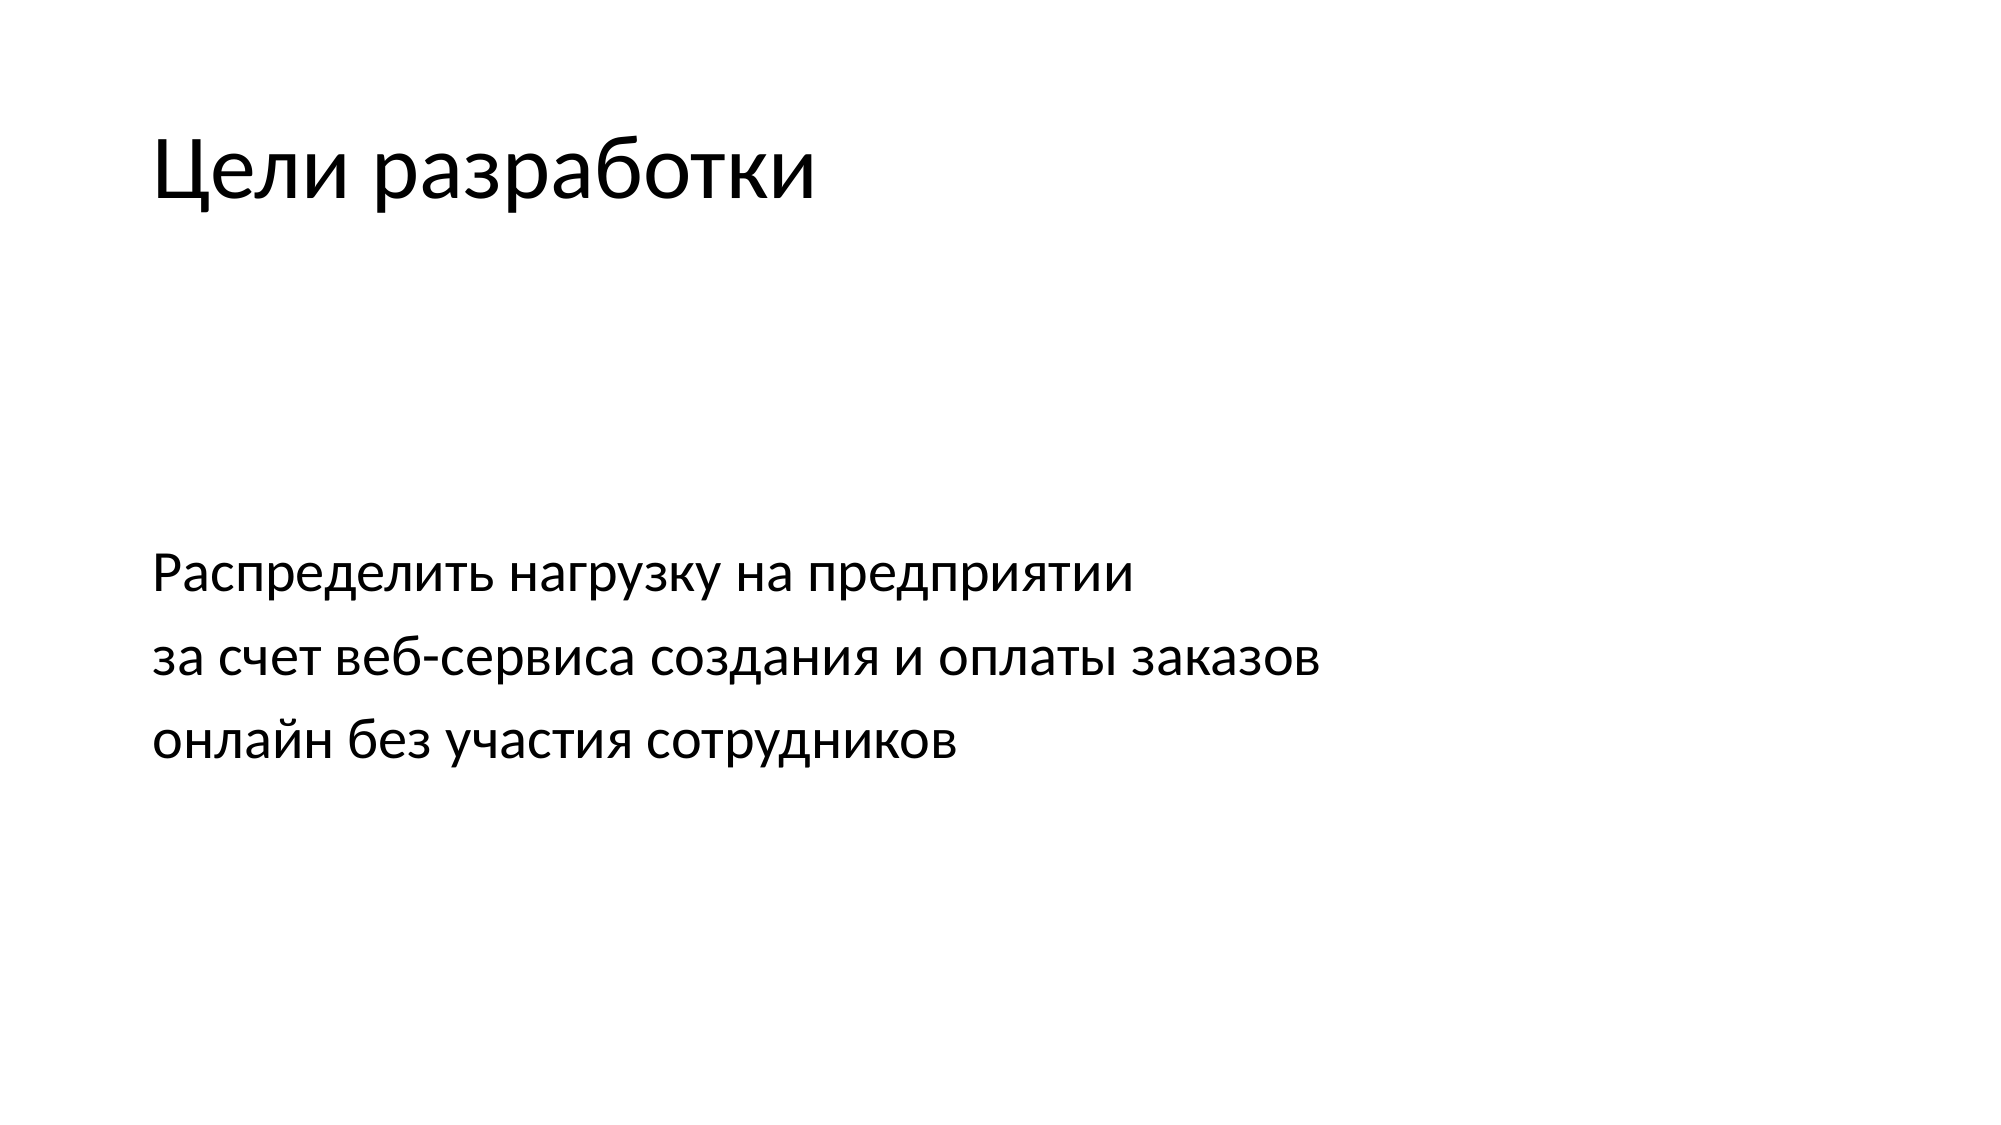

# Цели разработки
Распределить нагрузку на предприятии
за счет веб-сервиса создания и оплаты заказов
онлайн без участия сотрудников